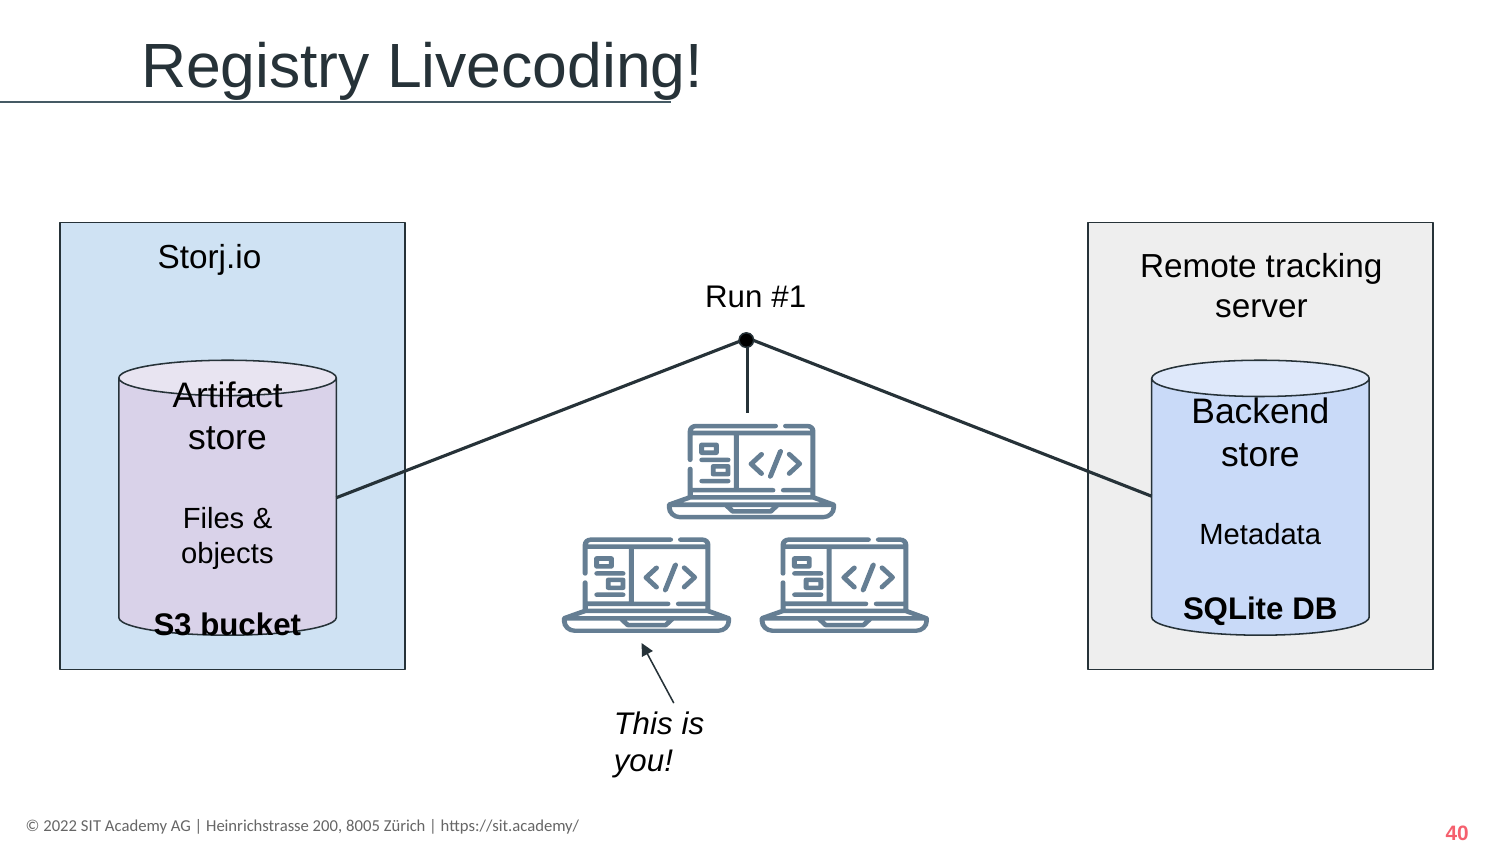

Registry Livecoding!
Storj.io

Remote tracking server
Run #1

Artifact store

Files & objects

S3 bucket
Backend store

Metadata

SQLite DB

This is you!